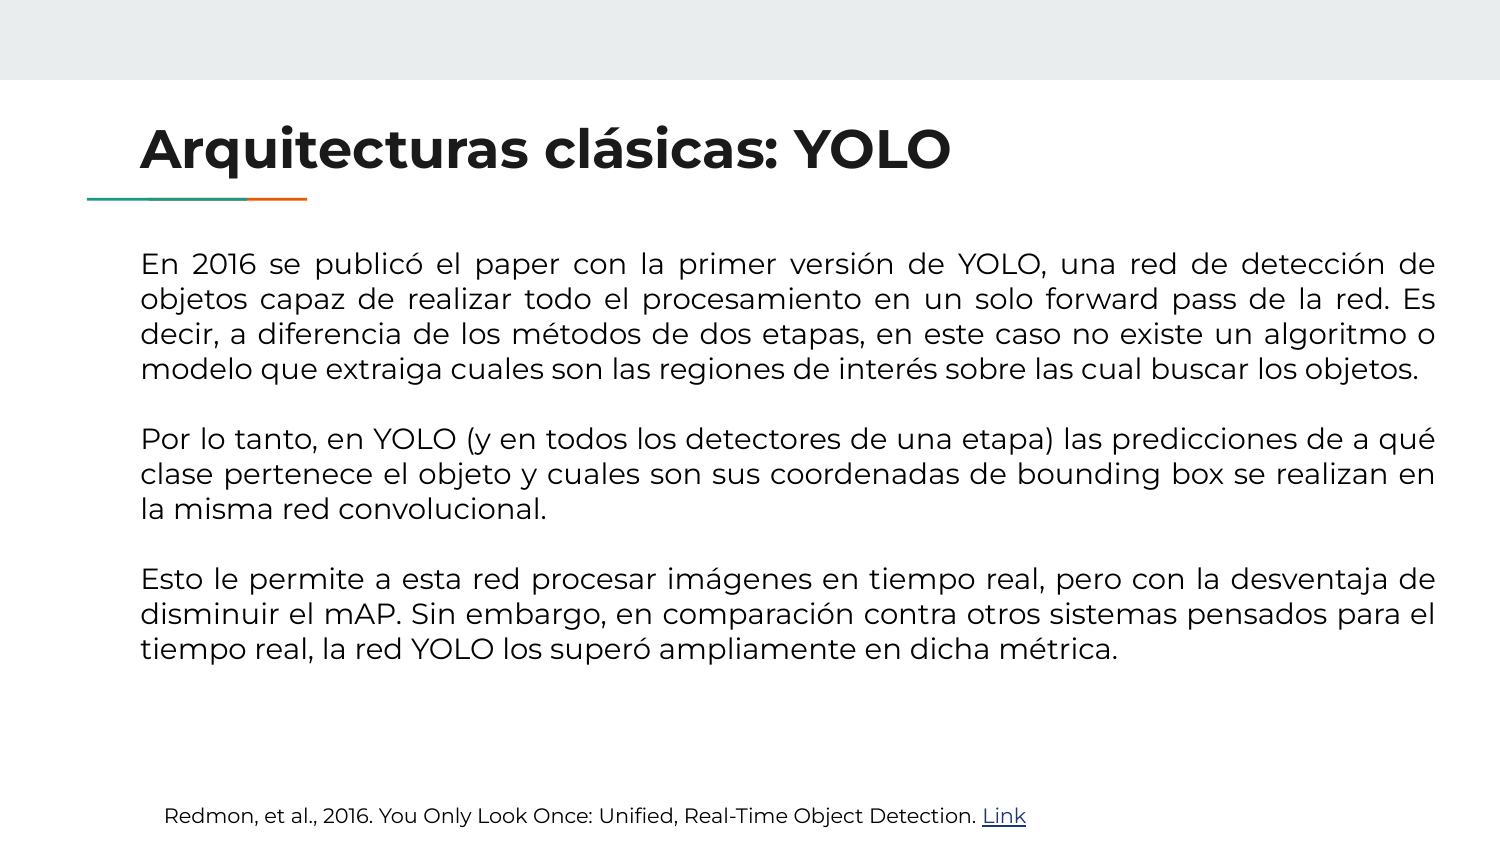

# Arquitecturas clásicas: YOLO
En 2016 se publicó el paper con la primer versión de YOLO, una red de detección de objetos capaz de realizar todo el procesamiento en un solo forward pass de la red. Es decir, a diferencia de los métodos de dos etapas, en este caso no existe un algoritmo o modelo que extraiga cuales son las regiones de interés sobre las cual buscar los objetos.

Por lo tanto, en YOLO (y en todos los detectores de una etapa) las predicciones de a qué clase pertenece el objeto y cuales son sus coordenadas de bounding box se realizan en la misma red convolucional.

Esto le permite a esta red procesar imágenes en tiempo real, pero con la desventaja de disminuir el mAP. Sin embargo, en comparación contra otros sistemas pensados para el tiempo real, la red YOLO los superó ampliamente en dicha métrica.
Redmon, et al., 2016. You Only Look Once: Unified, Real-Time Object Detection. Link